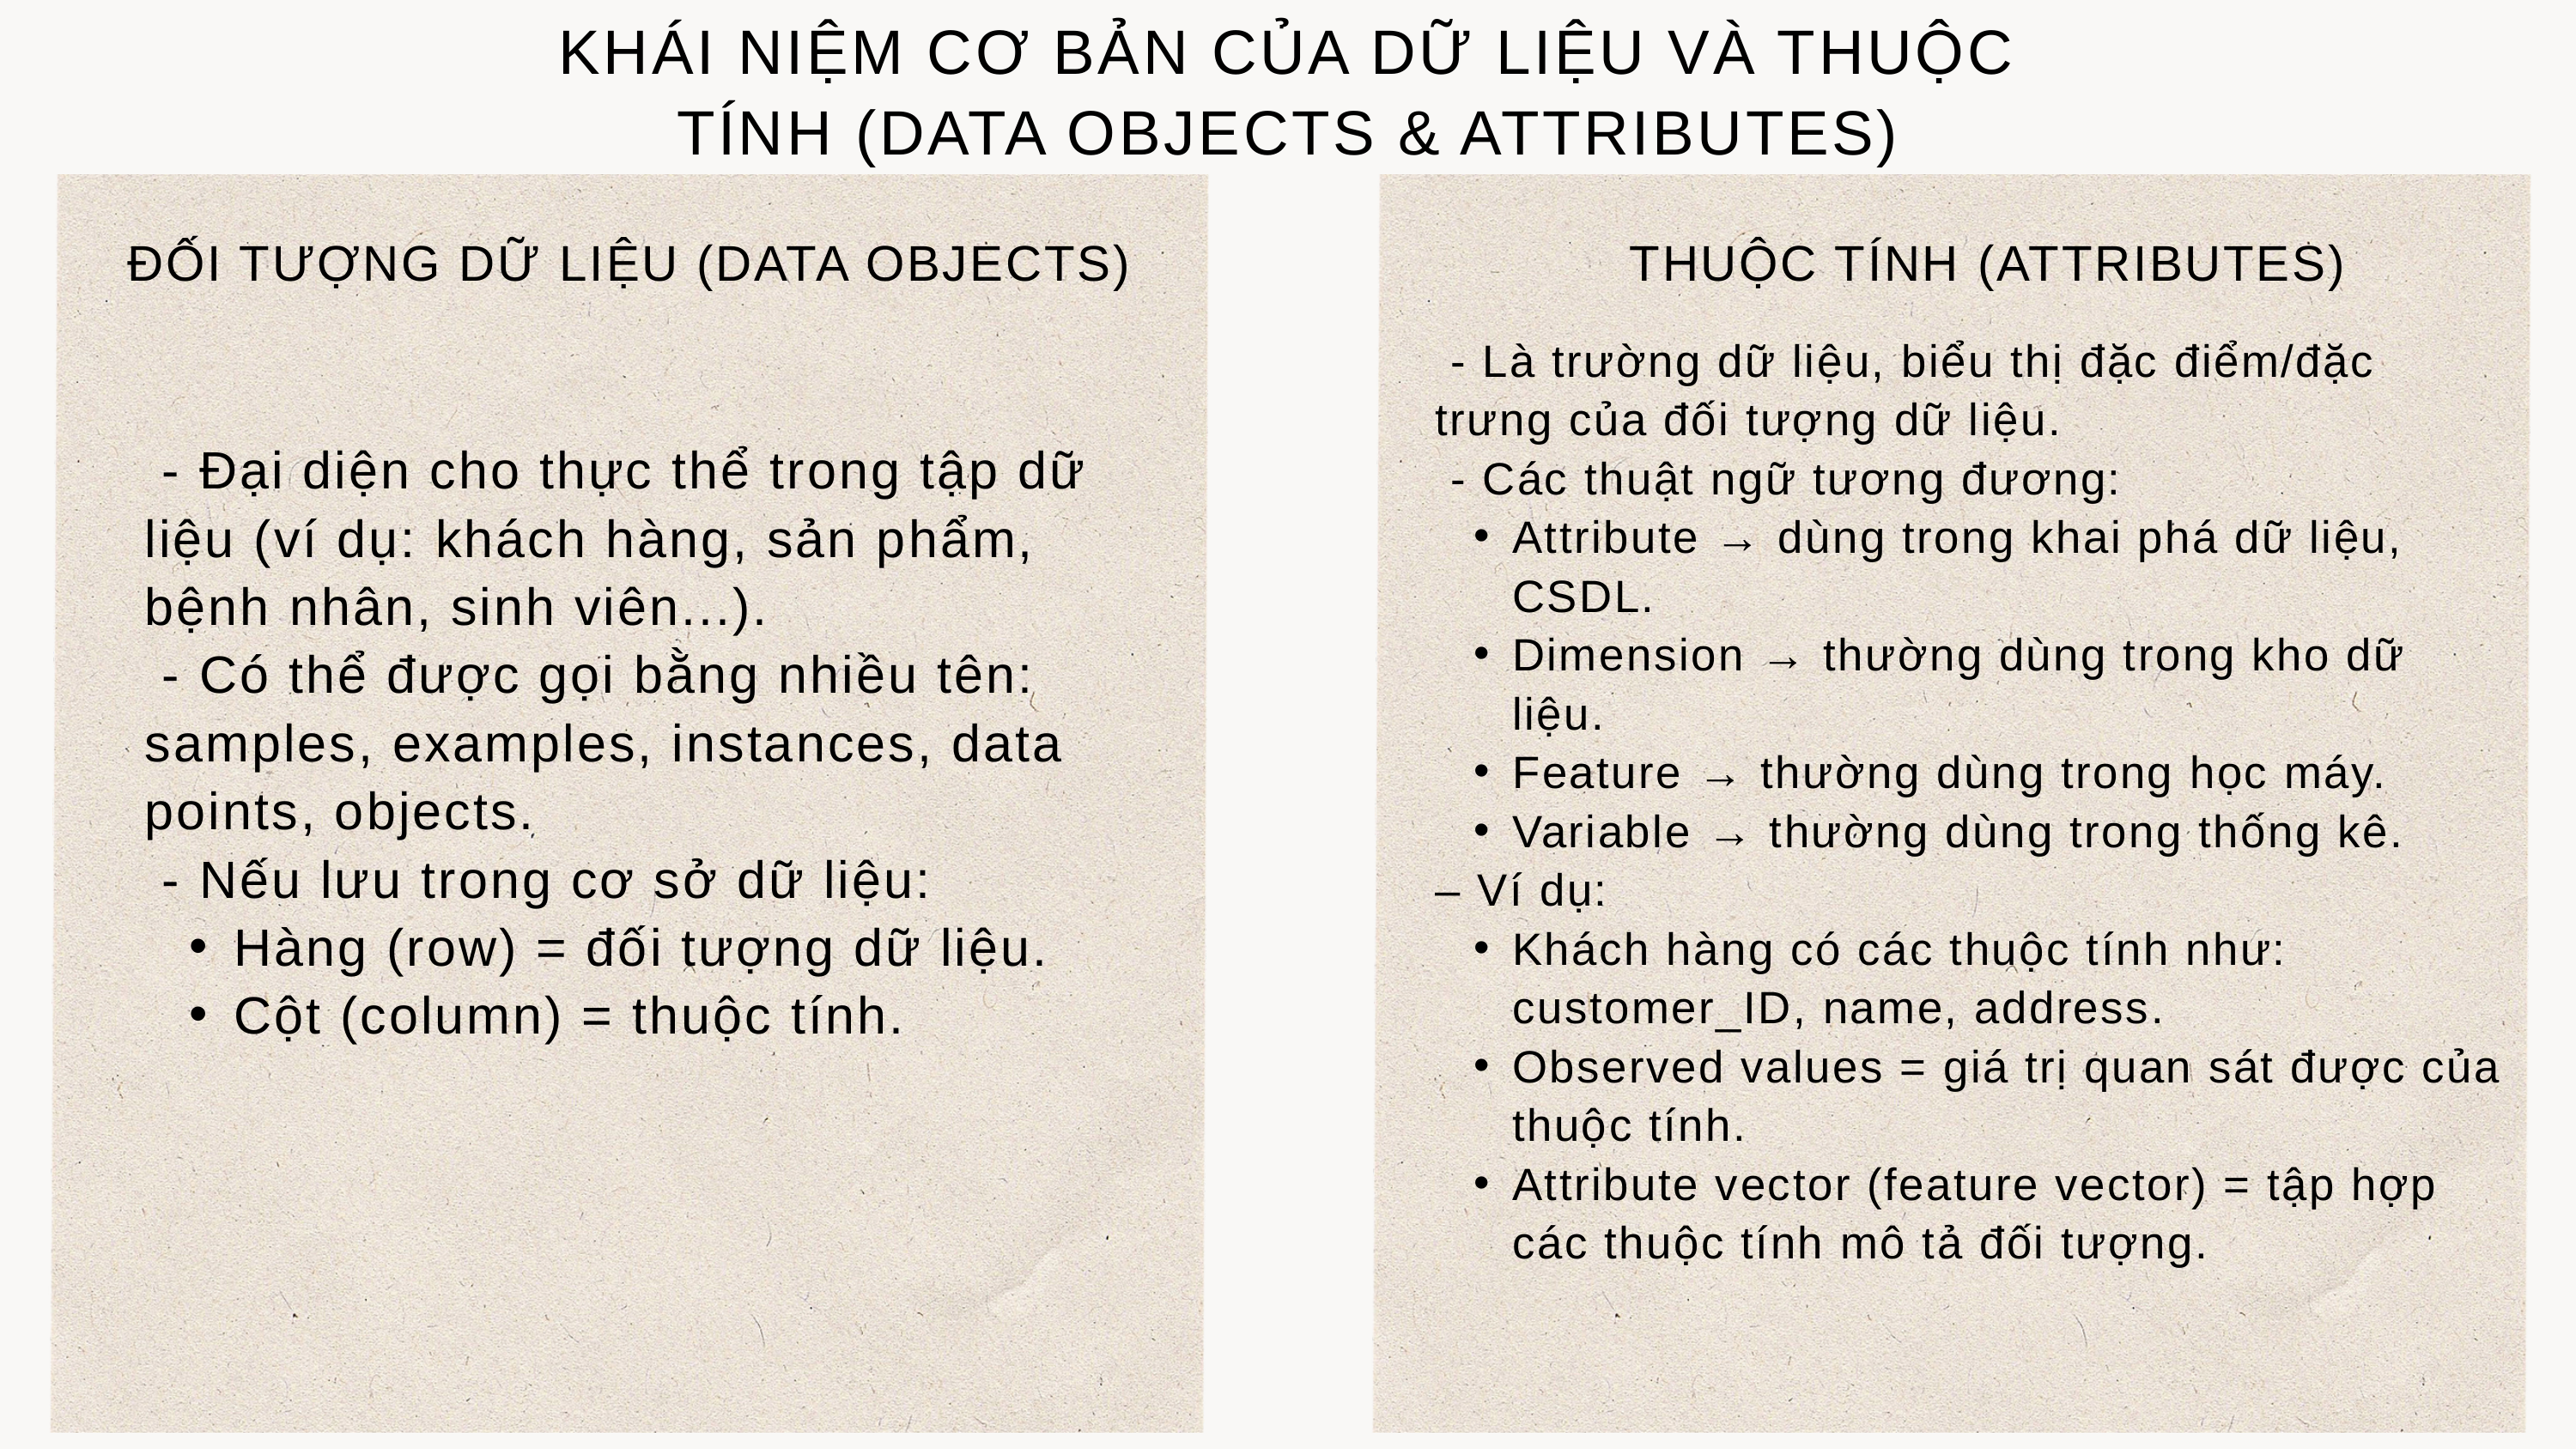

KHÁI NIỆM CƠ BẢN CỦA DỮ LIỆU VÀ THUỘC TÍNH (DATA OBJECTS & ATTRIBUTES)

ĐỐI TƯỢNG DỮ LIỆU (DATA OBJECTS)
THUỘC TÍNH (ATTRIBUTES)
 - Là trường dữ liệu, biểu thị đặc điểm/đặc trưng của đối tượng dữ liệu.
 - Các thuật ngữ tương đương:
Attribute → dùng trong khai phá dữ liệu, CSDL.
Dimension → thường dùng trong kho dữ liệu.
Feature → thường dùng trong học máy.
Variable → thường dùng trong thống kê.
– Ví dụ:
Khách hàng có các thuộc tính như: customer_ID, name, address.
Observed values = giá trị quan sát được của thuộc tính.
Attribute vector (feature vector) = tập hợp các thuộc tính mô tả đối tượng.

 - Đại diện cho thực thể trong tập dữ liệu (ví dụ: khách hàng, sản phẩm, bệnh nhân, sinh viên...).
 - Có thể được gọi bằng nhiều tên: samples, examples, instances, data points, objects.
 - Nếu lưu trong cơ sở dữ liệu:
Hàng (row) = đối tượng dữ liệu.
Cột (column) = thuộc tính.